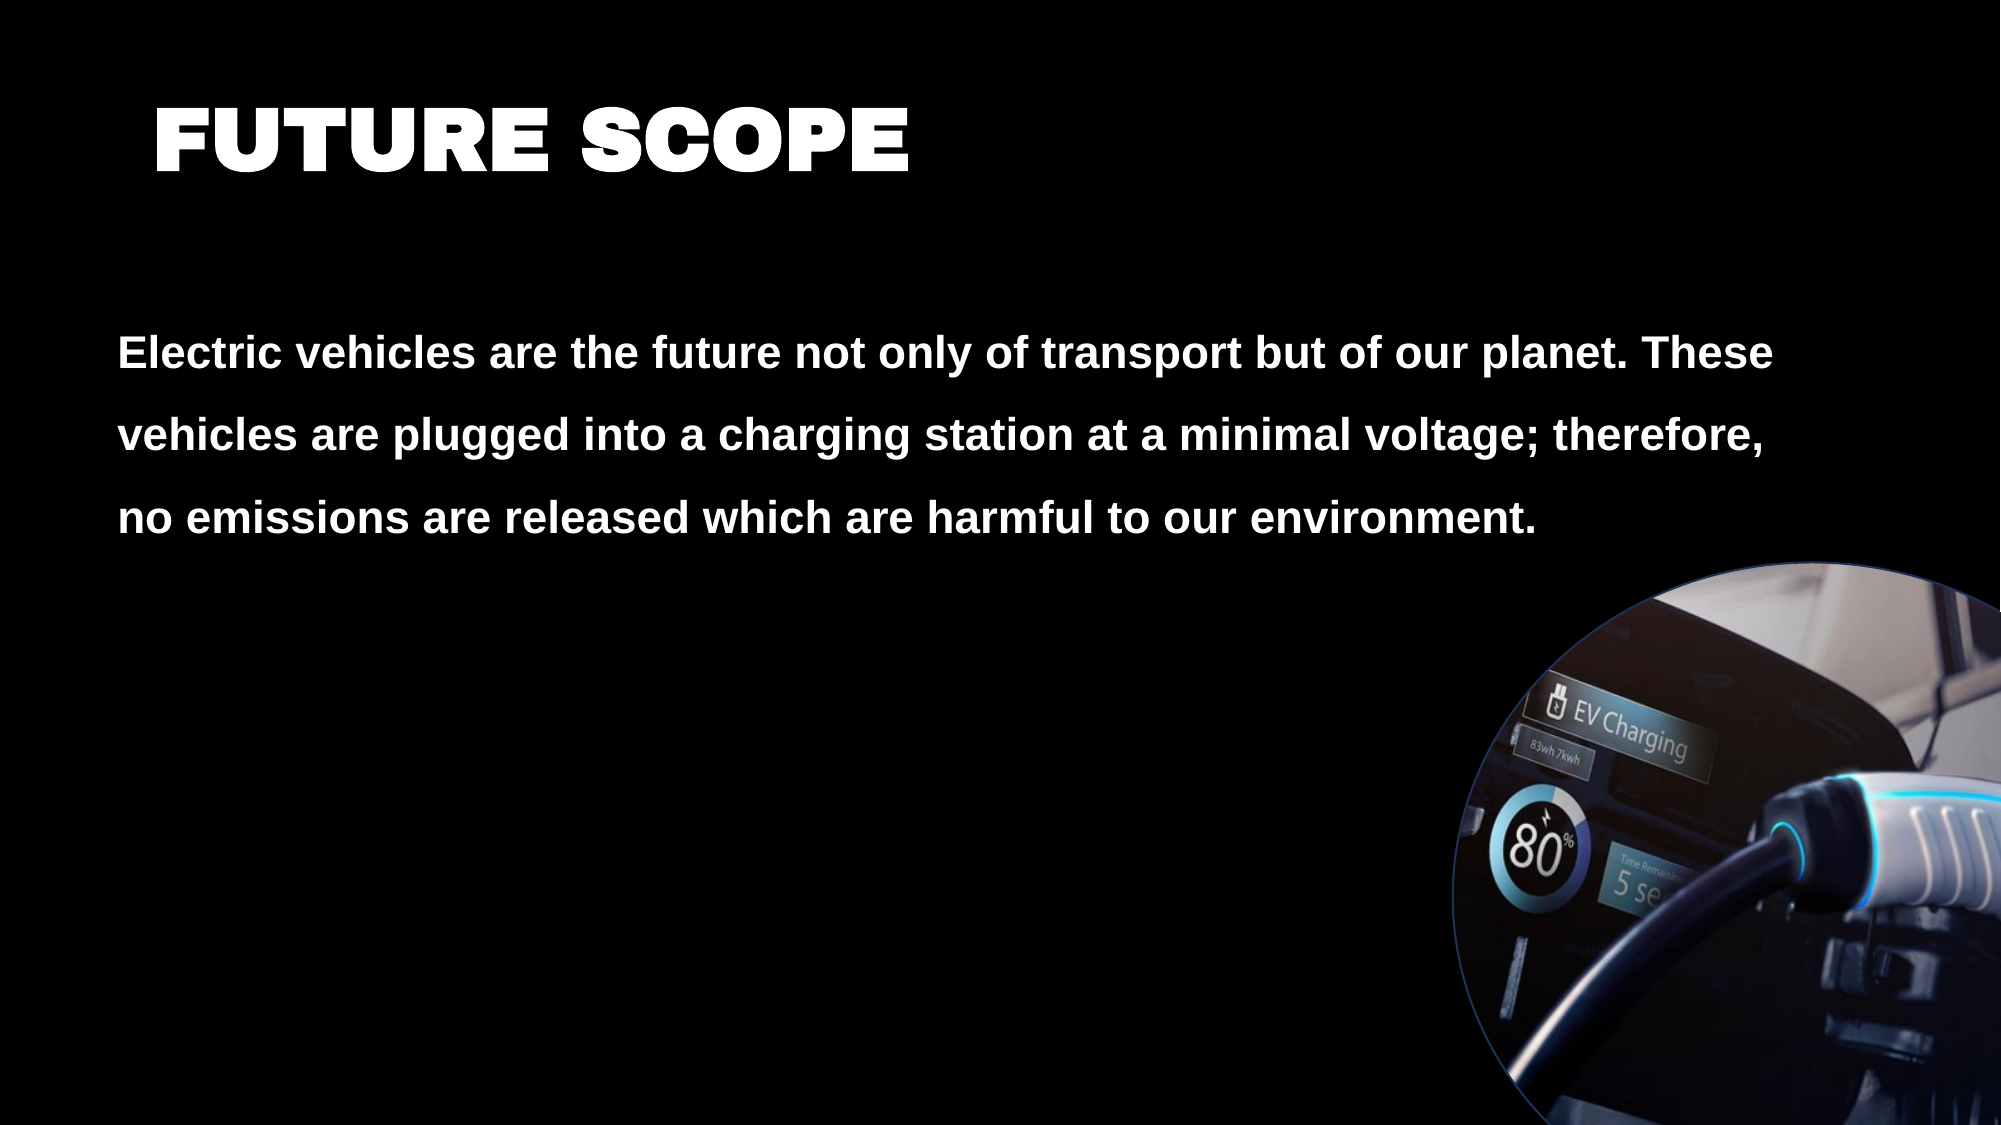

FUTURE SCOPE
Electric vehicles are the future not only of transport but of our planet. These vehicles are plugged into a charging station at a minimal voltage; therefore, no emissions are released which are harmful to our environment.